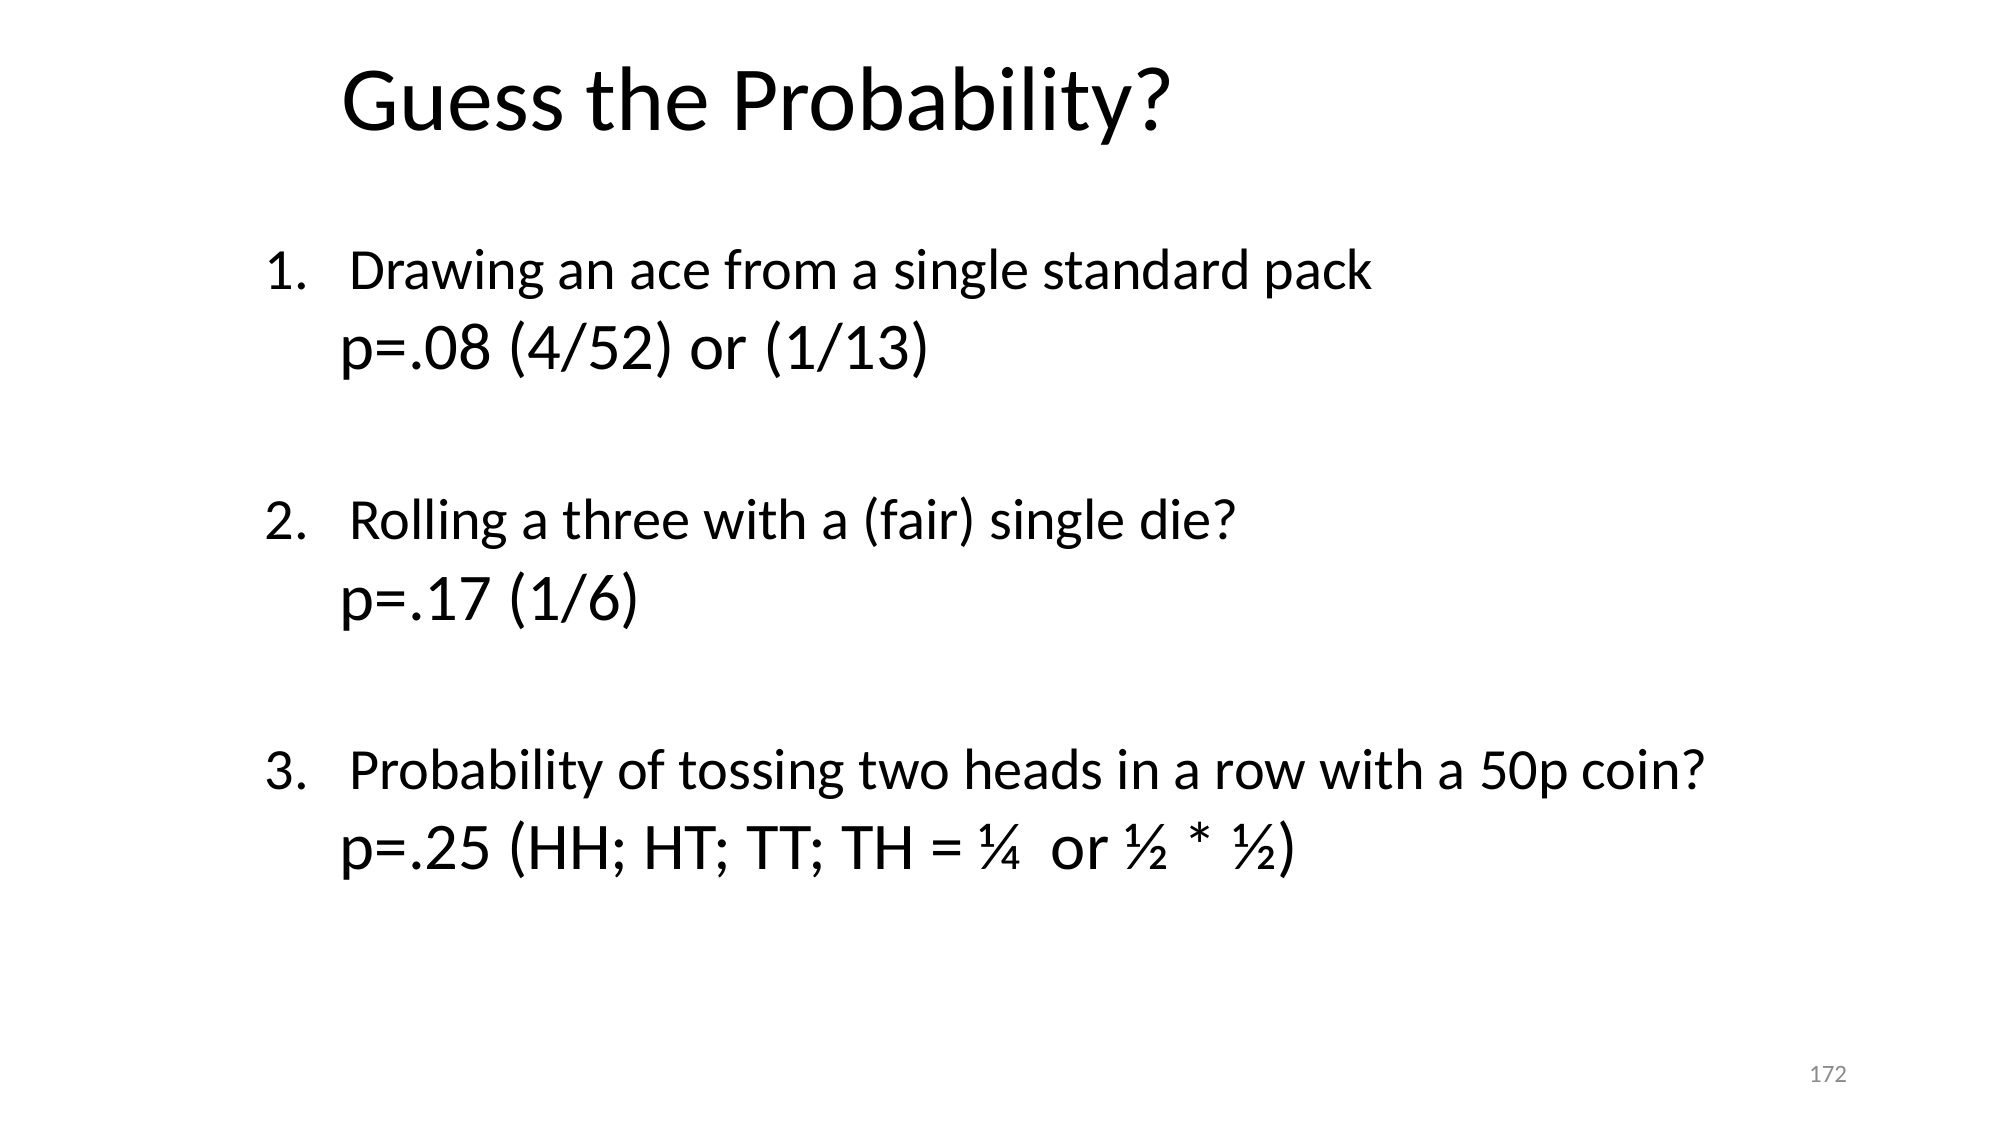

# Guess the Probability?
Drawing an ace from a single standard pack
p=.08 (4/52) or (1/13)

Rolling a three with a (fair) single die?
p=.17 (1/6)

Probability of tossing two heads in a row with a 50p coin?
p=.25 (HH; HT; TT; TH = ¼  or ½ * ½)
172